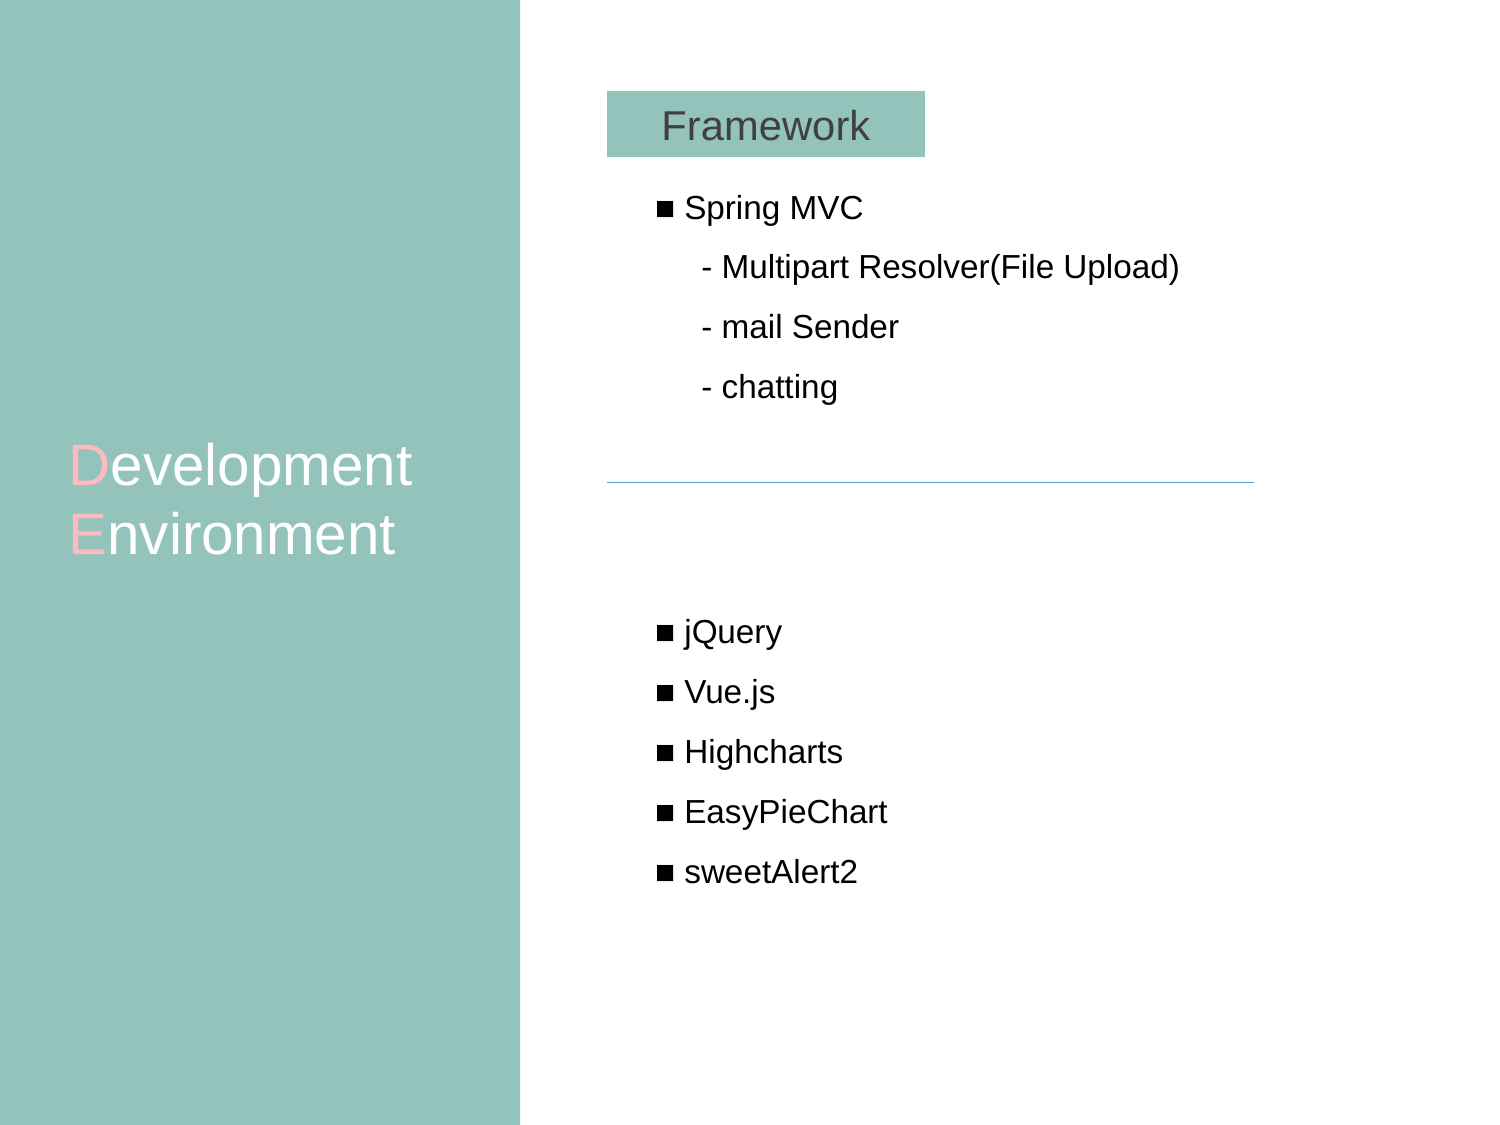

Framework

■ Spring MVC
     - Multipart Resolver(File Upload)
     - mail Sender
     - chatting

■ jQuery
■ Vue.js
■ Highcharts
■ EasyPieChart
■ sweetAlert2
Development
Environment